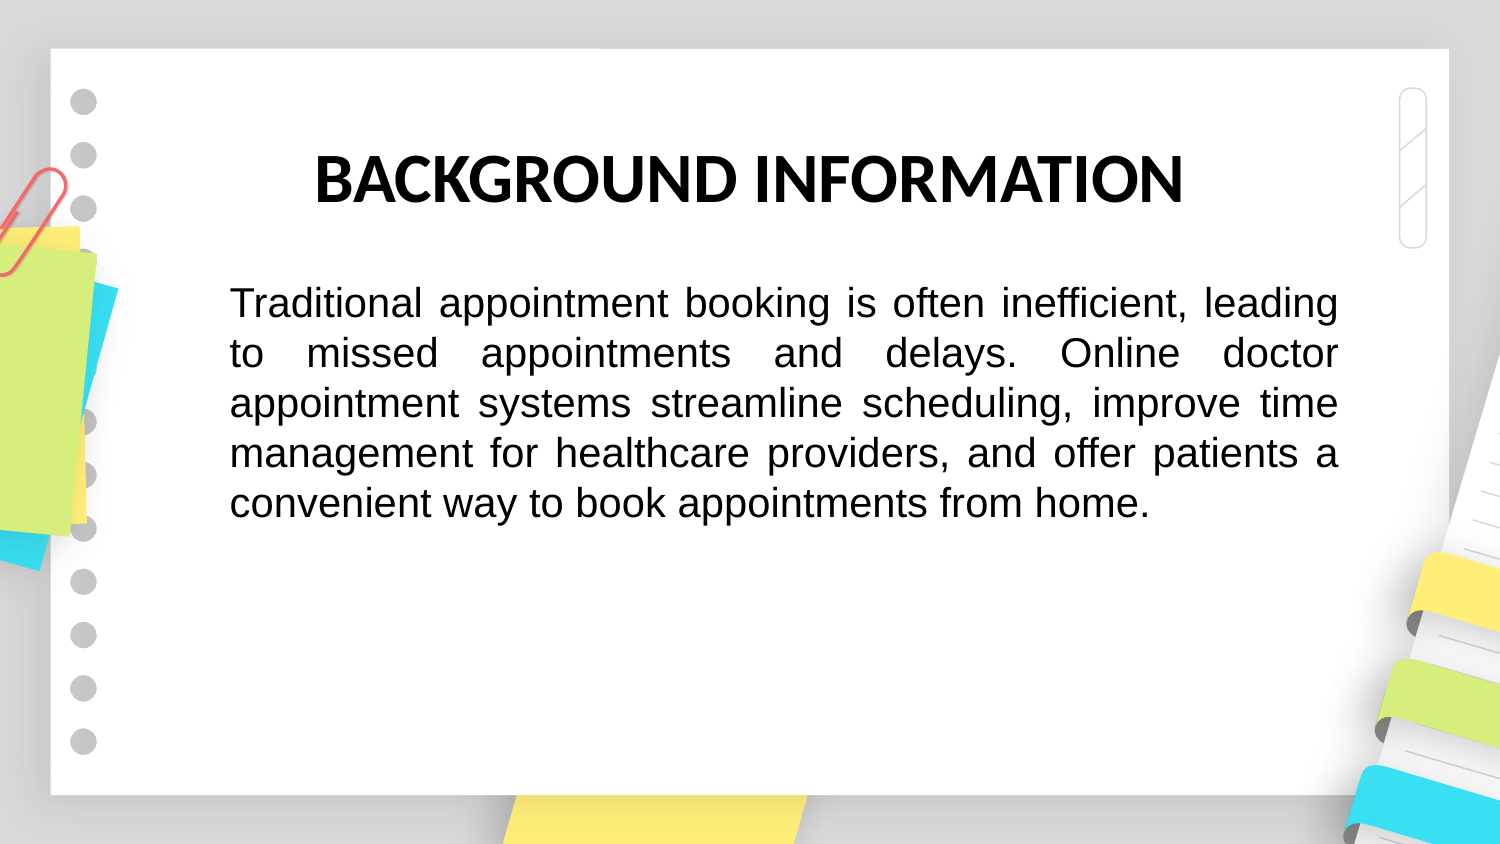

# BACKGROUND INFORMATION
Traditional appointment booking is often inefficient, leading to missed appointments and delays. Online doctor appointment systems streamline scheduling, improve time management for healthcare providers, and offer patients a convenient way to book appointments from home.